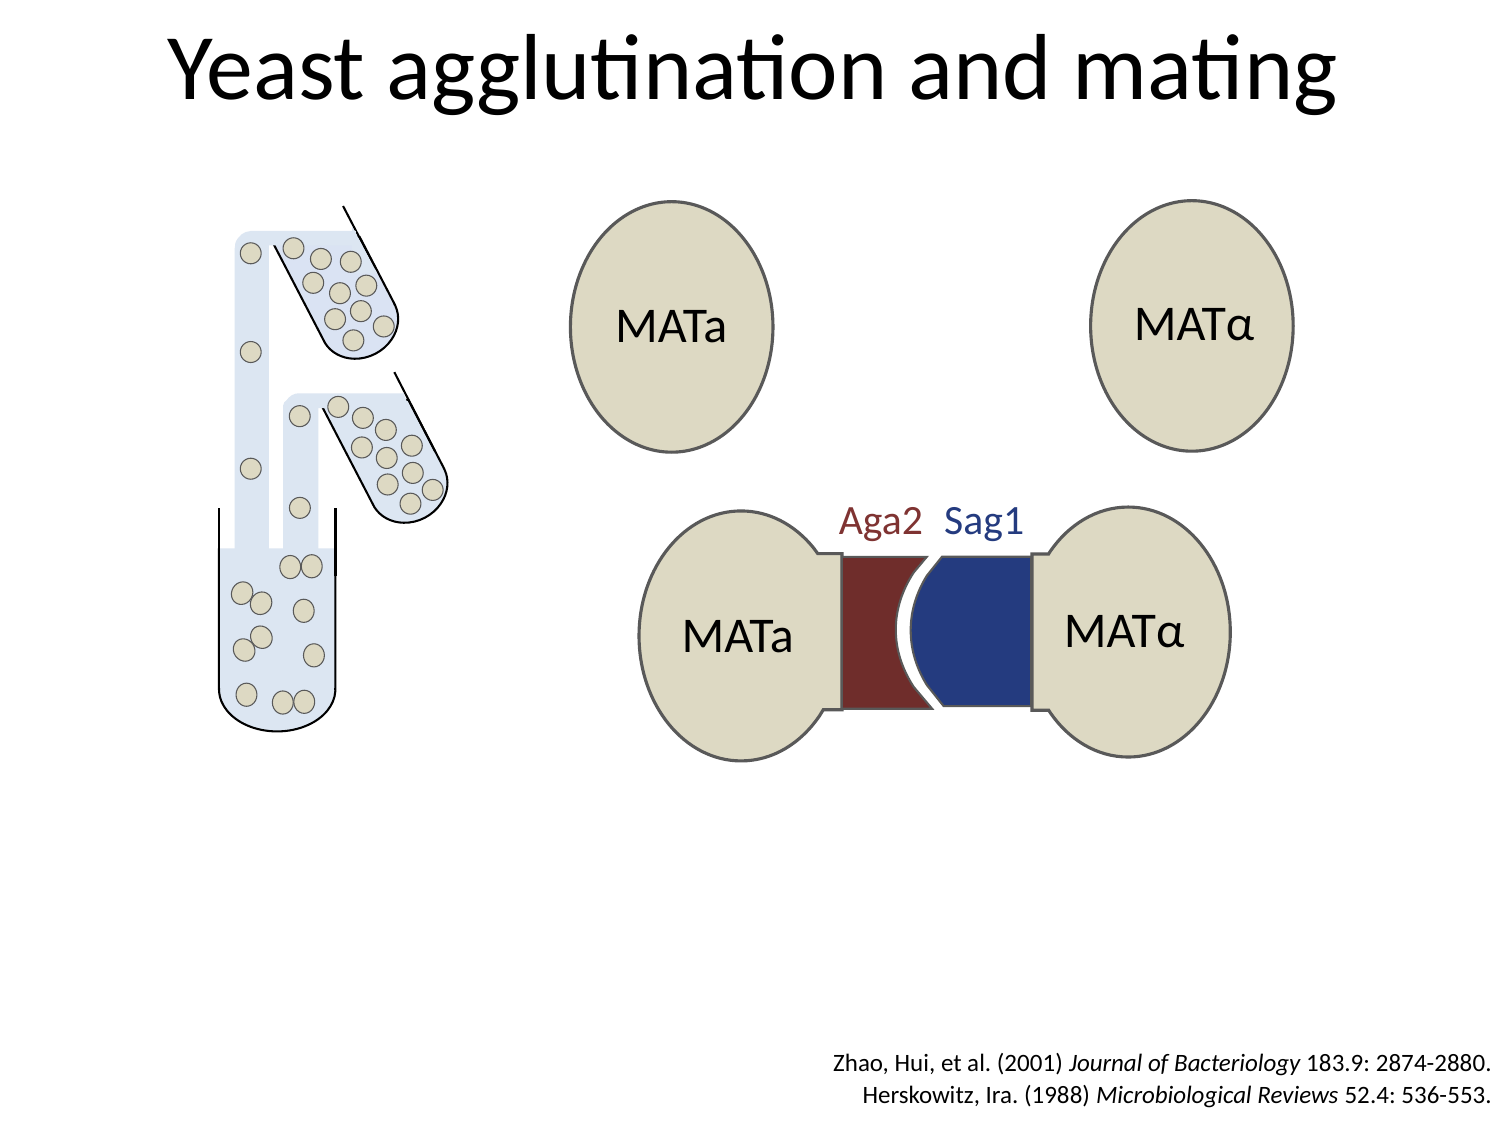

Yeast agglutination and mating

MATα

MATa

MATα

MATa
Aga2
Sag1

Zhao, Hui, et al. (2001) Journal of Bacteriology 183.9: 2874-2880.
Herskowitz, Ira. (1988) Microbiological Reviews 52.4: 536-553.